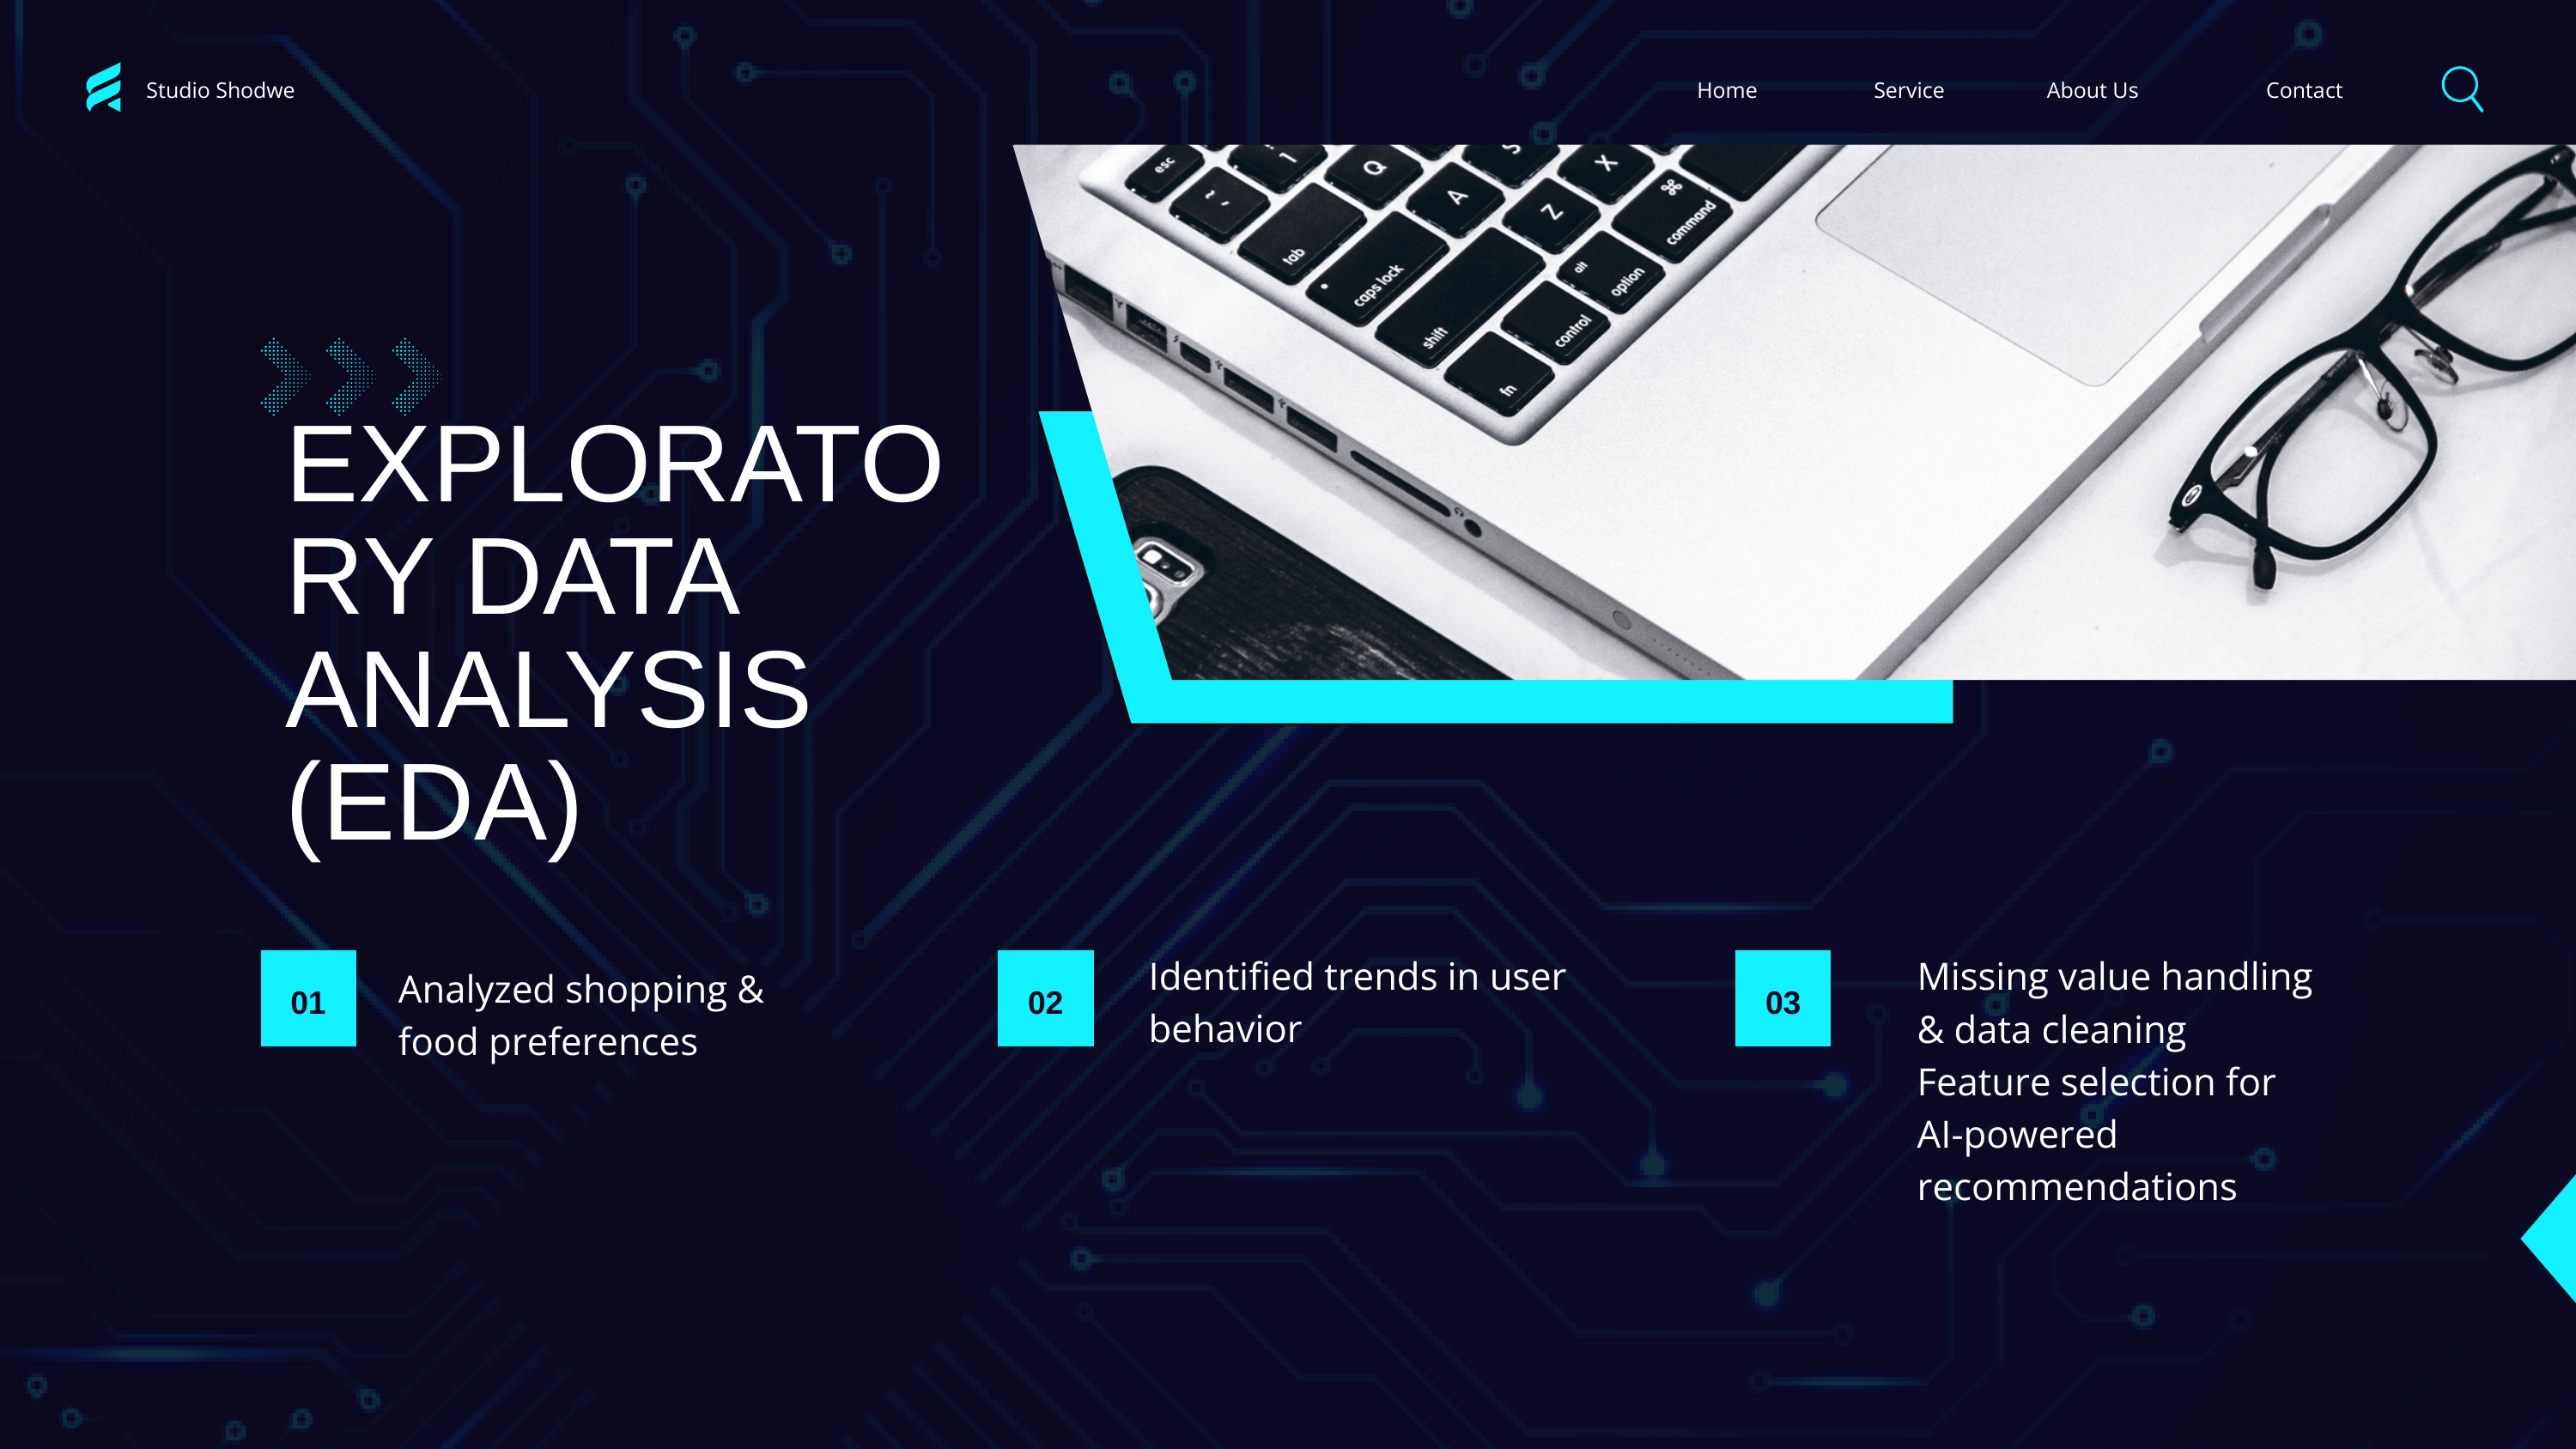

Studio Shodwe
Home
Service
About Us
Contact

EXPLORATORY DATA ANALYSIS (EDA)
Identified trends in user behavior
Missing value handling & data cleaning
Feature selection for AI-powered recommendations

Analyzed shopping & food preferences
01
02
03